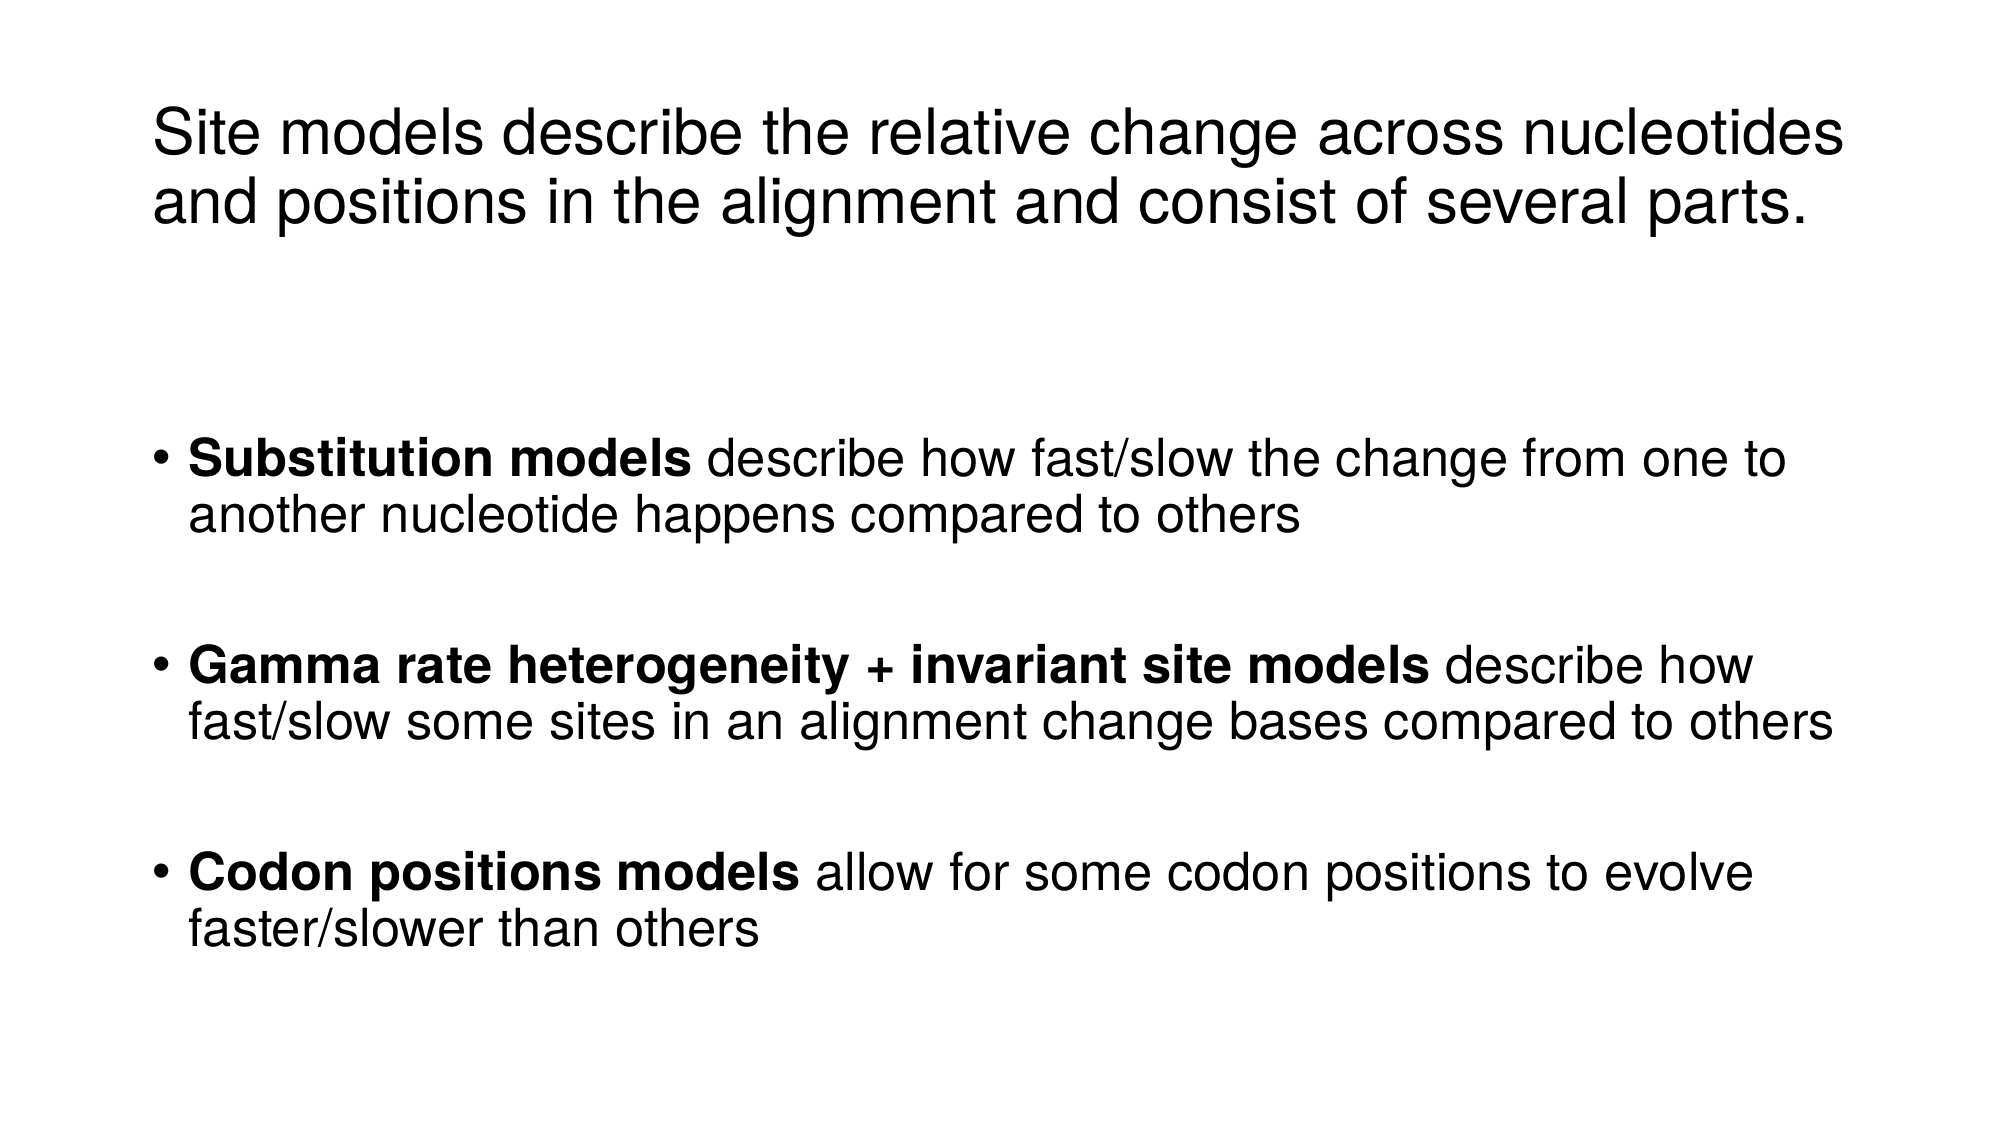

# Site models describe the relative change across nucleotides and positions in the alignment and consist of several parts.

Substitution models describe how fast/slow the change from one to another nucleotide happens compared to others

Gamma rate heterogeneity + invariant site models describe how fast/slow some sites in an alignment change bases compared to others

Codon positions models allow for some codon positions to evolve faster/slower than others